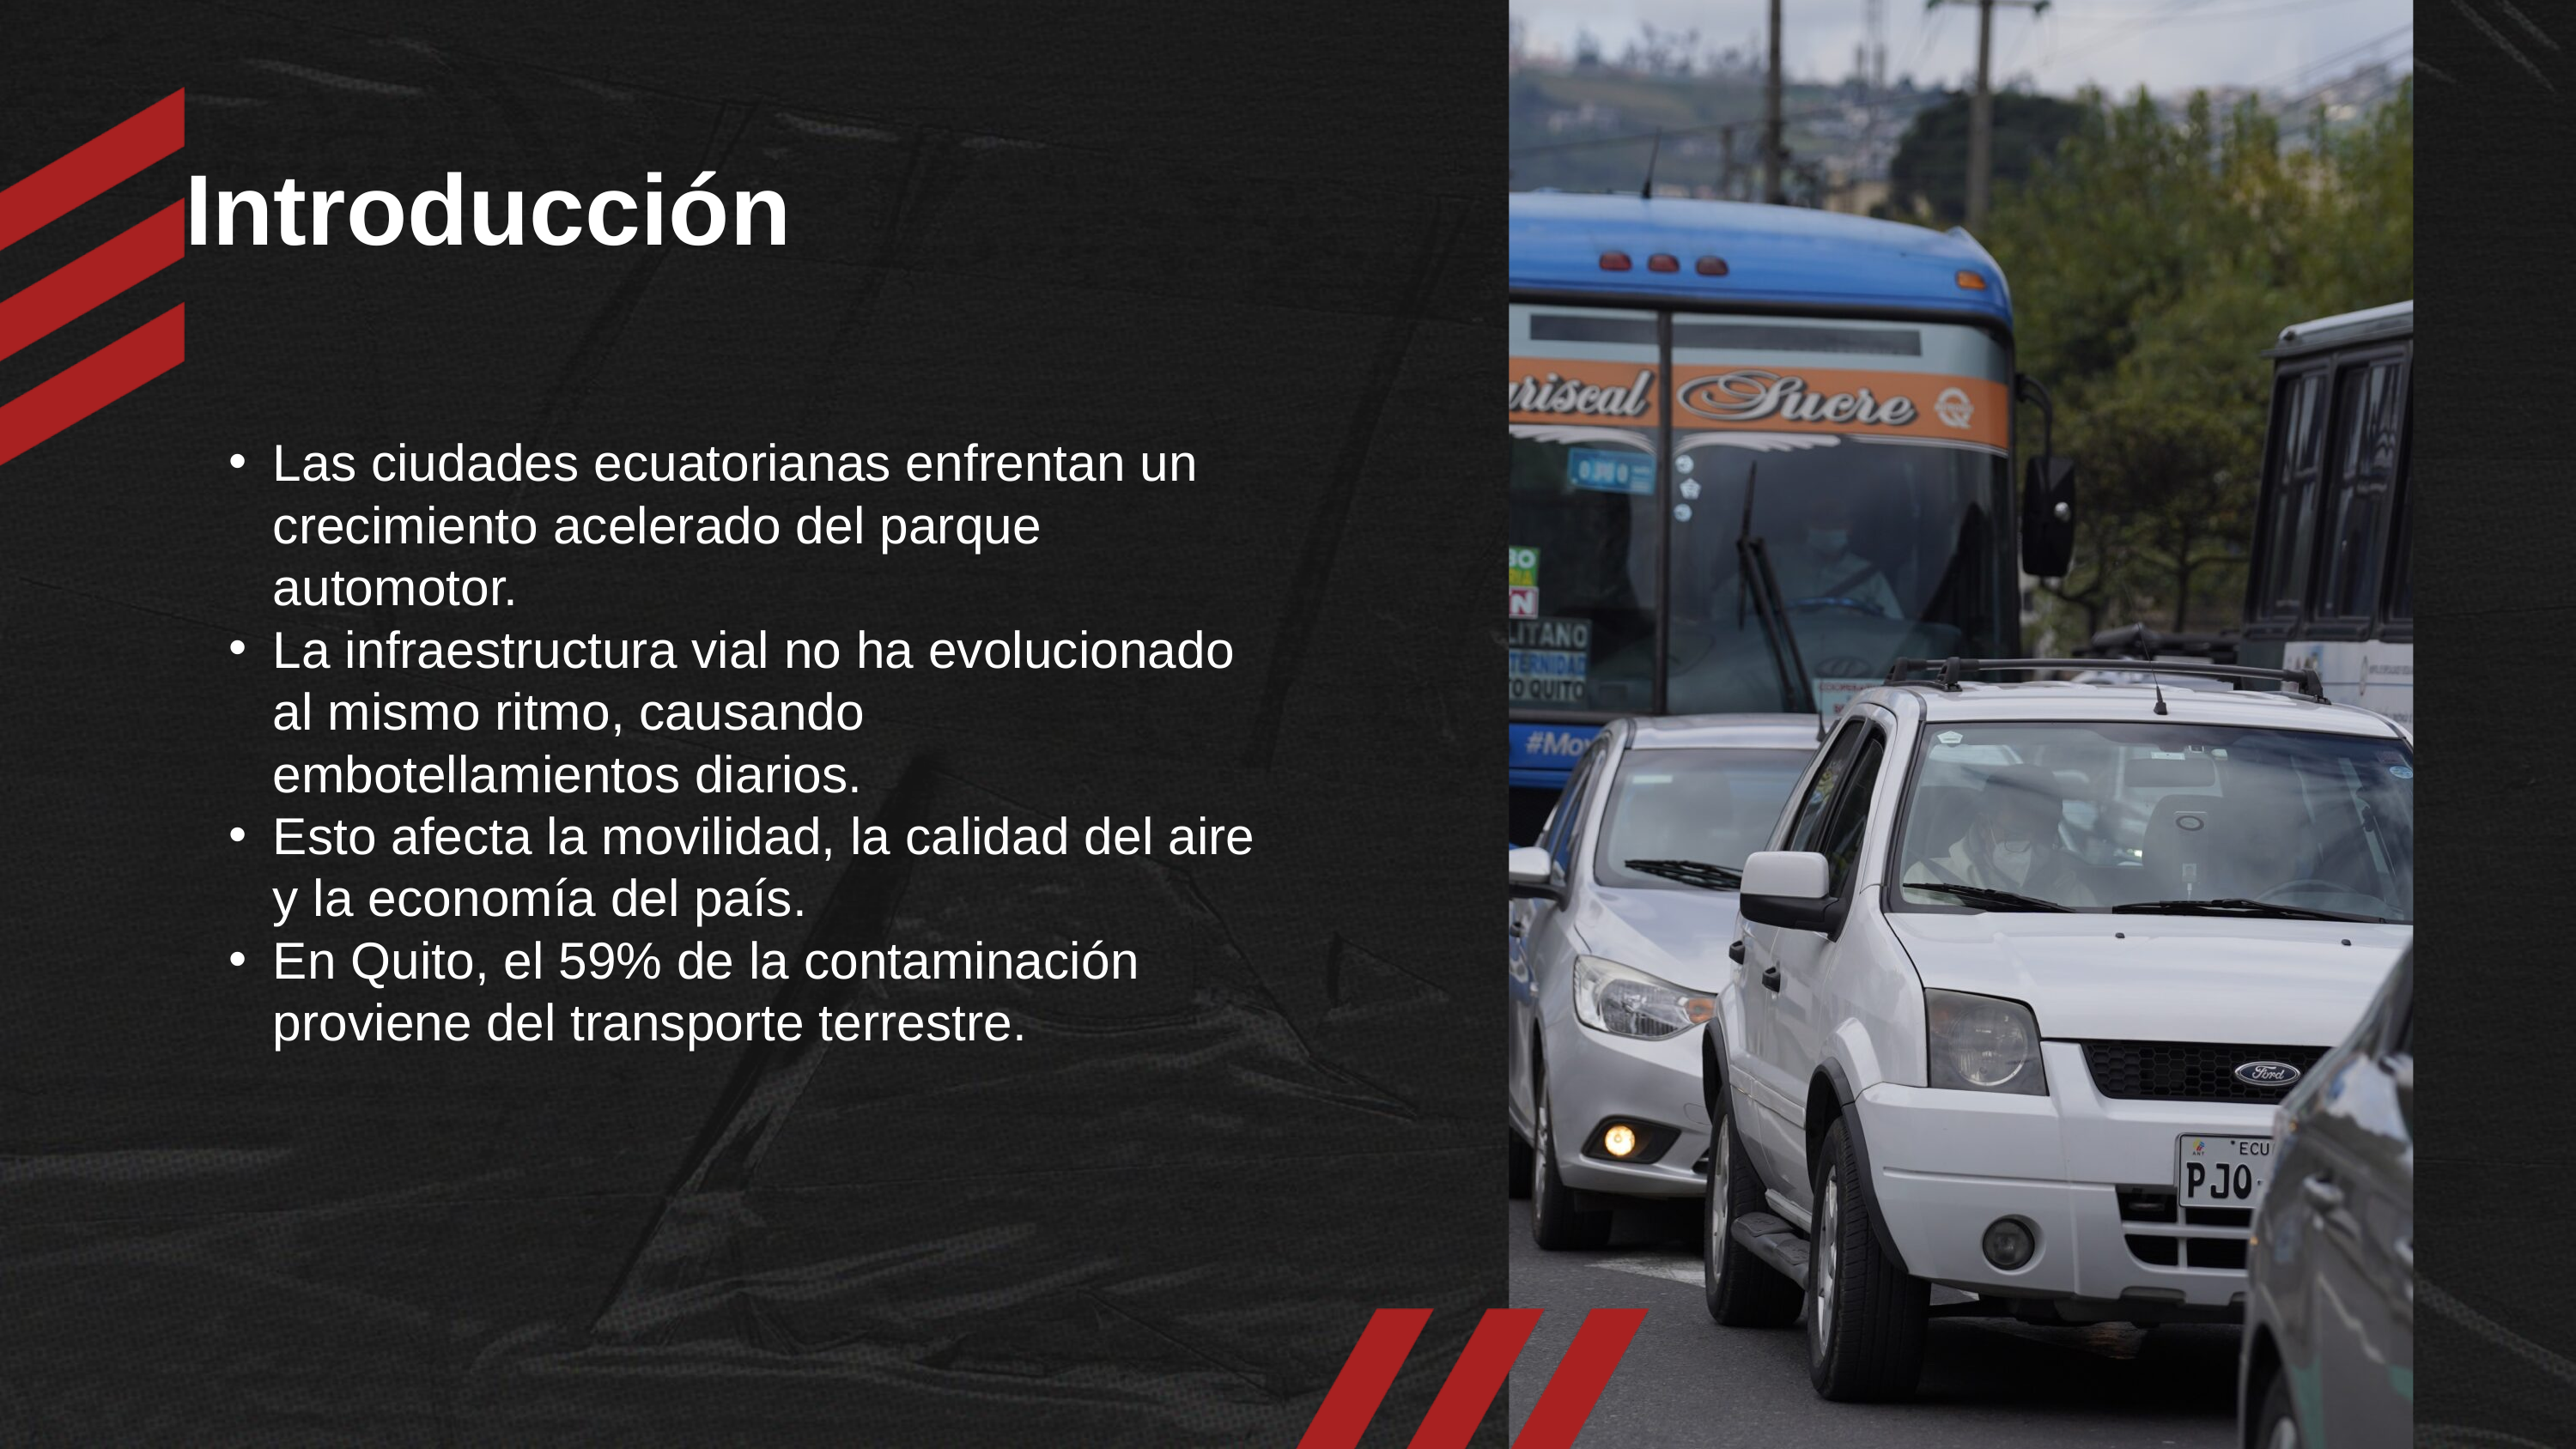

Introducción

Las ciudades ecuatorianas enfrentan un crecimiento acelerado del parque automotor.
La infraestructura vial no ha evolucionado al mismo ritmo, causando embotellamientos diarios.
Esto afecta la movilidad, la calidad del aire y la economía del país.
En Quito, el 59% de la contaminación proviene del transporte terrestre.